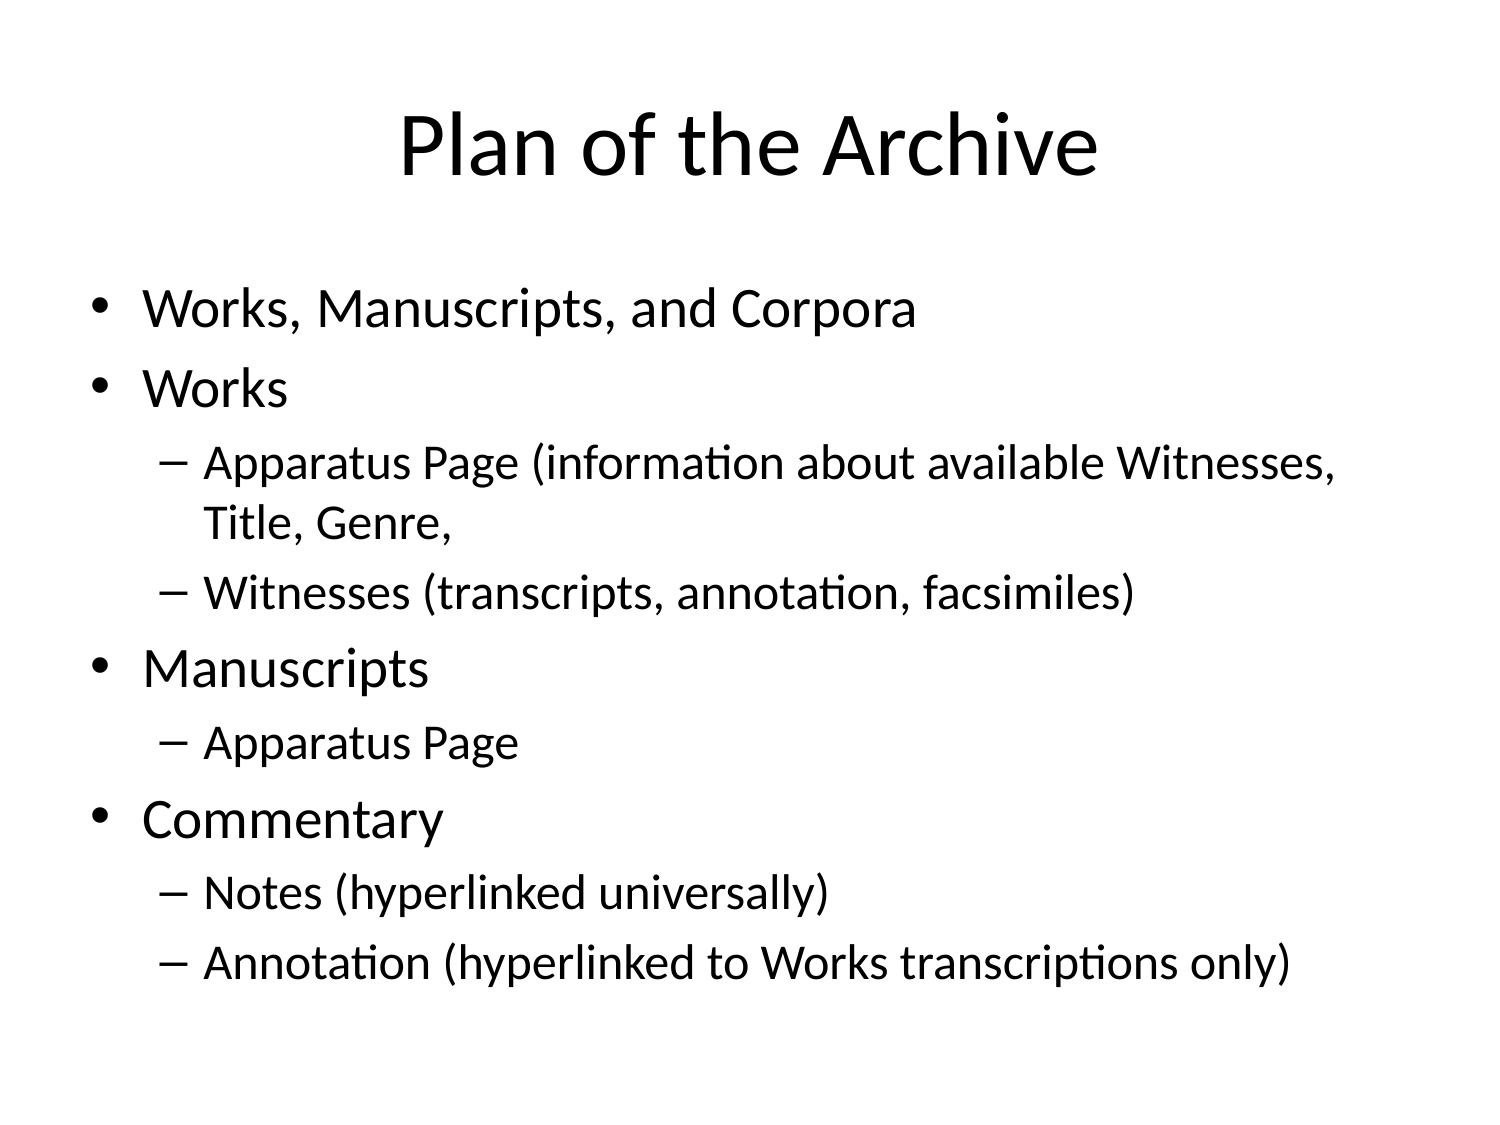

# Plan of the Archive
Works, Manuscripts, and Corpora
Works
Apparatus Page (information about available Witnesses, Title, Genre,
Witnesses (transcripts, annotation, facsimiles)
Manuscripts
Apparatus Page
Commentary
Notes (hyperlinked universally)
Annotation (hyperlinked to Works transcriptions only)